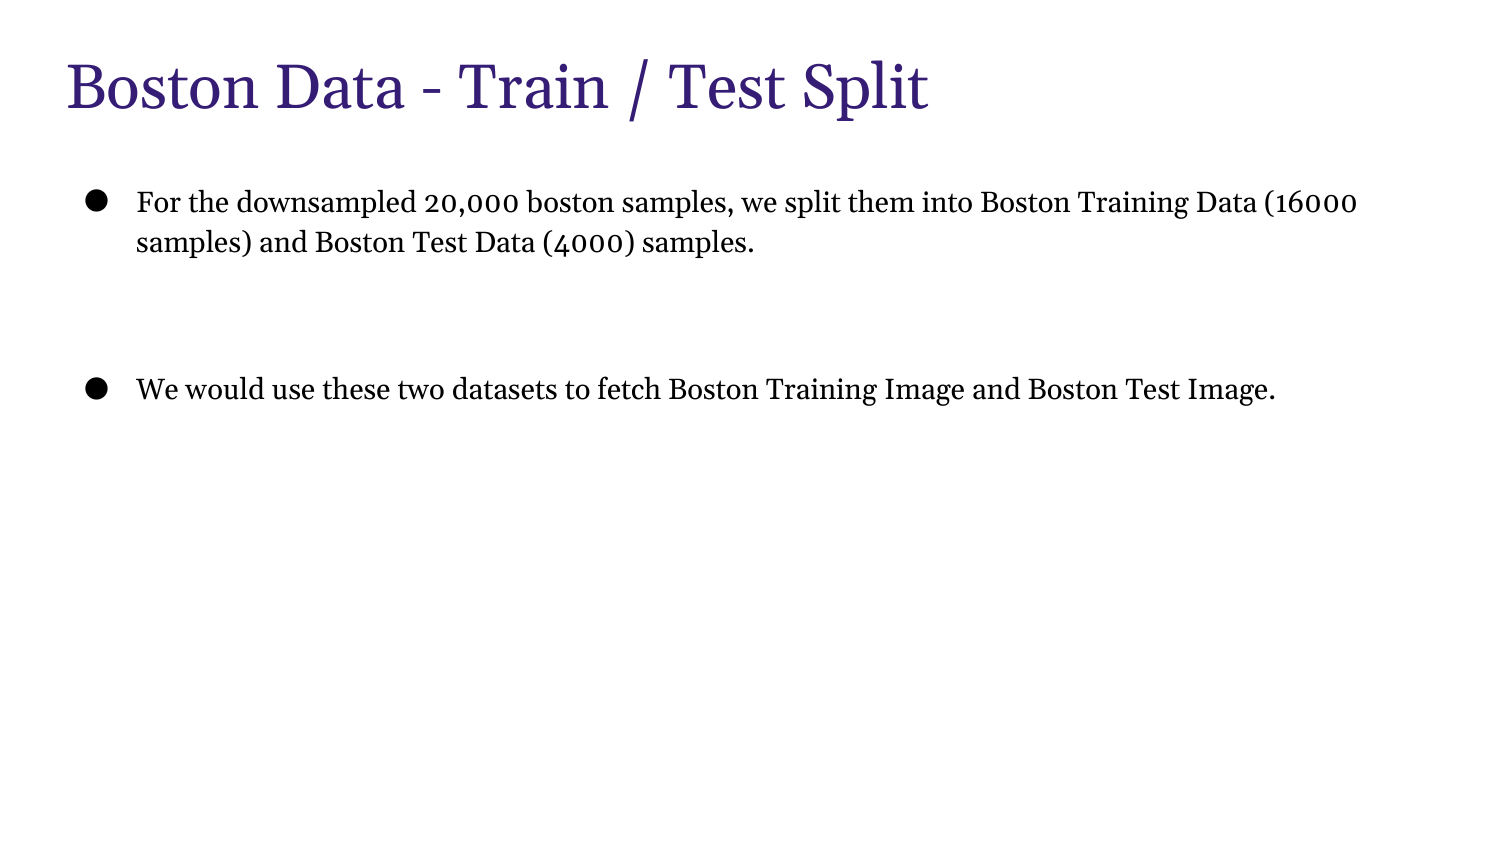

# Boston Data - Train / Test Split
For the downsampled 20,000 boston samples, we split them into Boston Training Data (16000 samples) and Boston Test Data (4000) samples.

We would use these two datasets to fetch Boston Training Image and Boston Test Image.